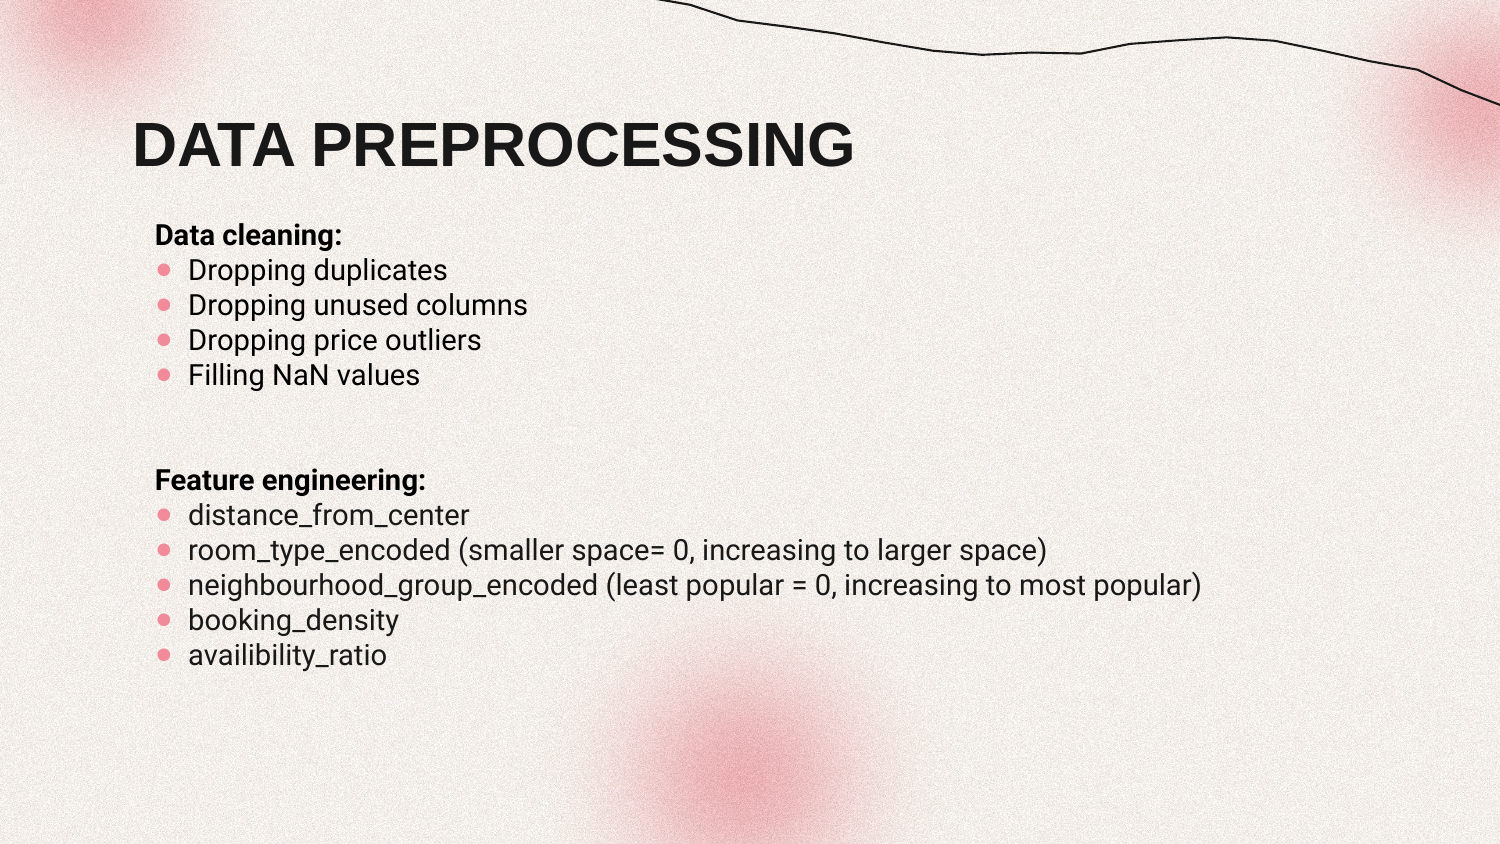

# DATA PREPROCESSING
Data cleaning:
Dropping duplicates
Dropping unused columns
Dropping price outliers
Filling NaN values

Feature engineering:
distance_from_center
room_type_encoded (smaller space= 0, increasing to larger space)
neighbourhood_group_encoded (least popular = 0, increasing to most popular)
booking_density
availibility_ratio